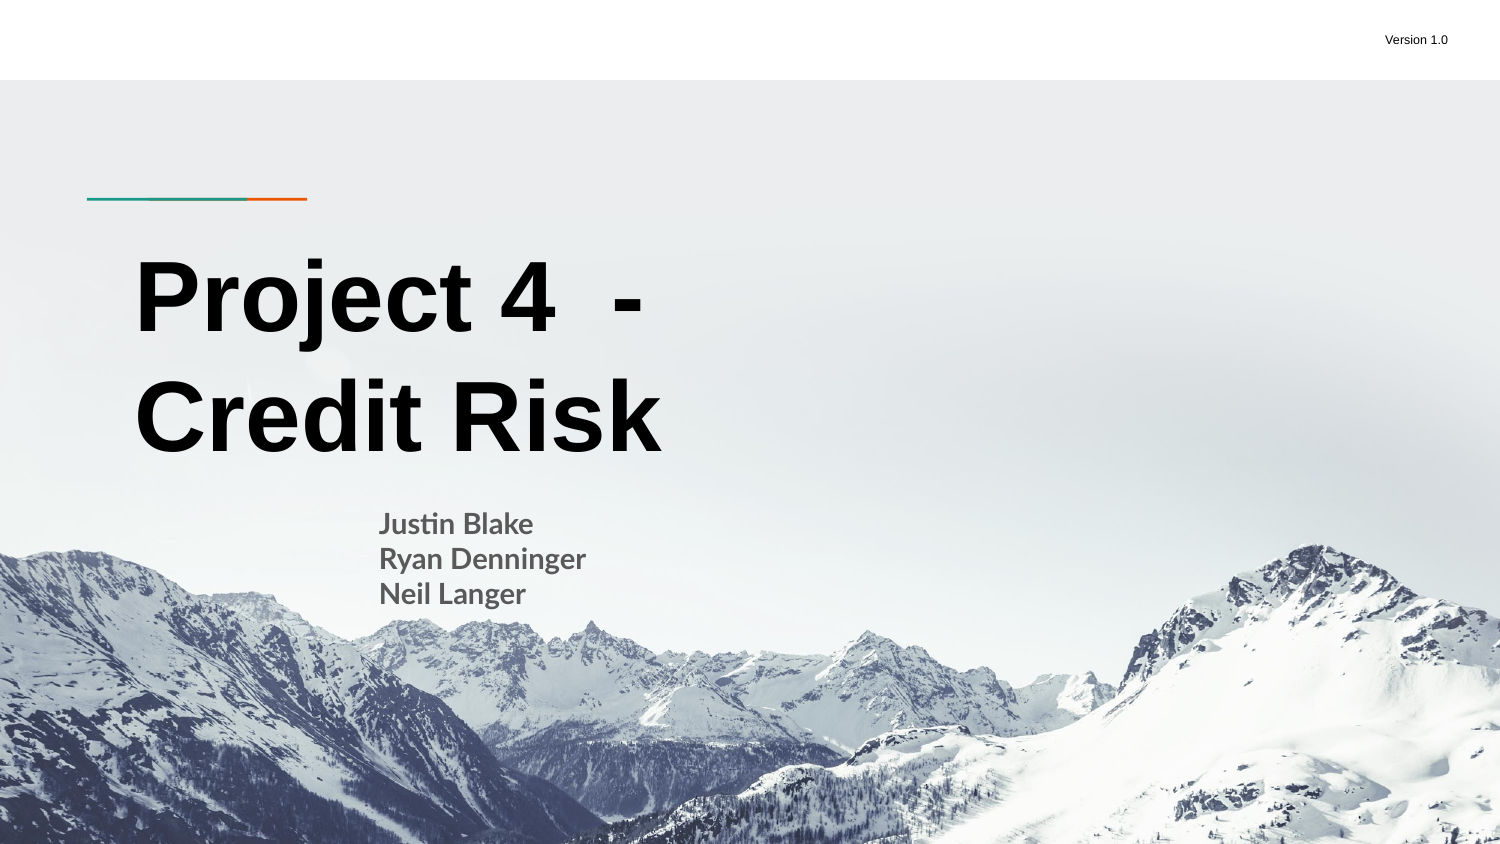

# Project 4  - Credit Risk
Justin Blake
Ryan Denninger
Neil Langer